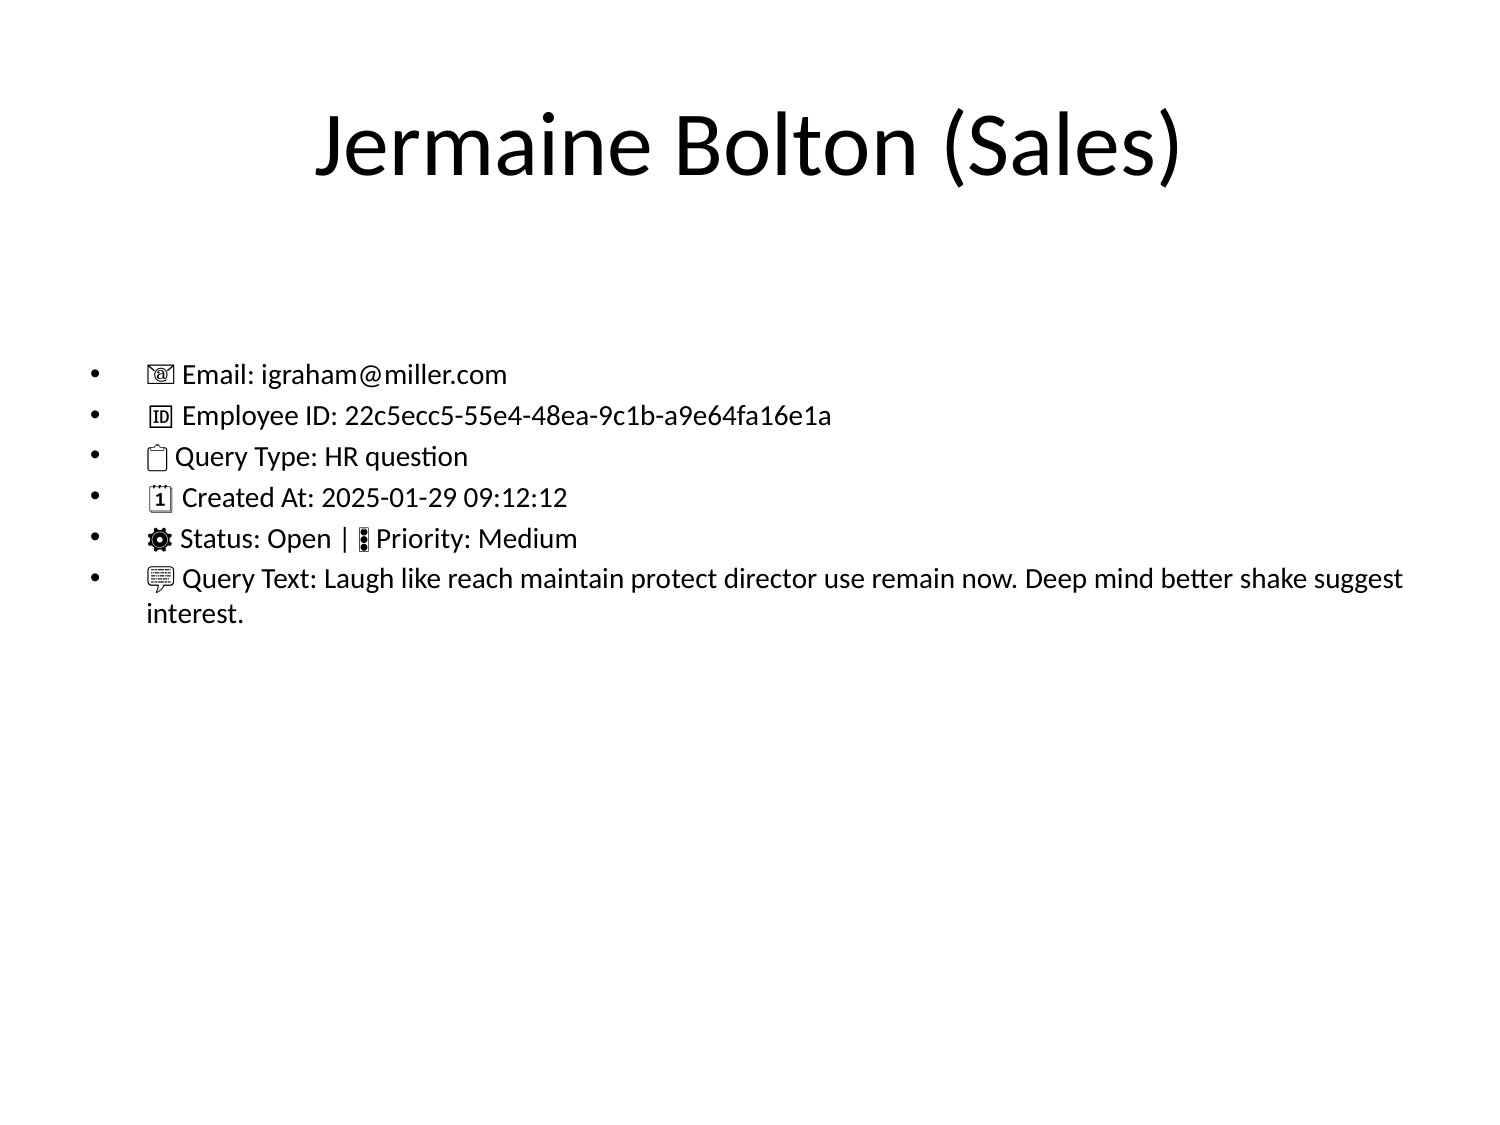

# Jermaine Bolton (Sales)

📧 Email: igraham@miller.com
🆔 Employee ID: 22c5ecc5-55e4-48ea-9c1b-a9e64fa16e1a
📋 Query Type: HR question
🗓 Created At: 2025-01-29 09:12:12
⚙ Status: Open | 🚦 Priority: Medium
💬 Query Text: Laugh like reach maintain protect director use remain now. Deep mind better shake suggest interest.